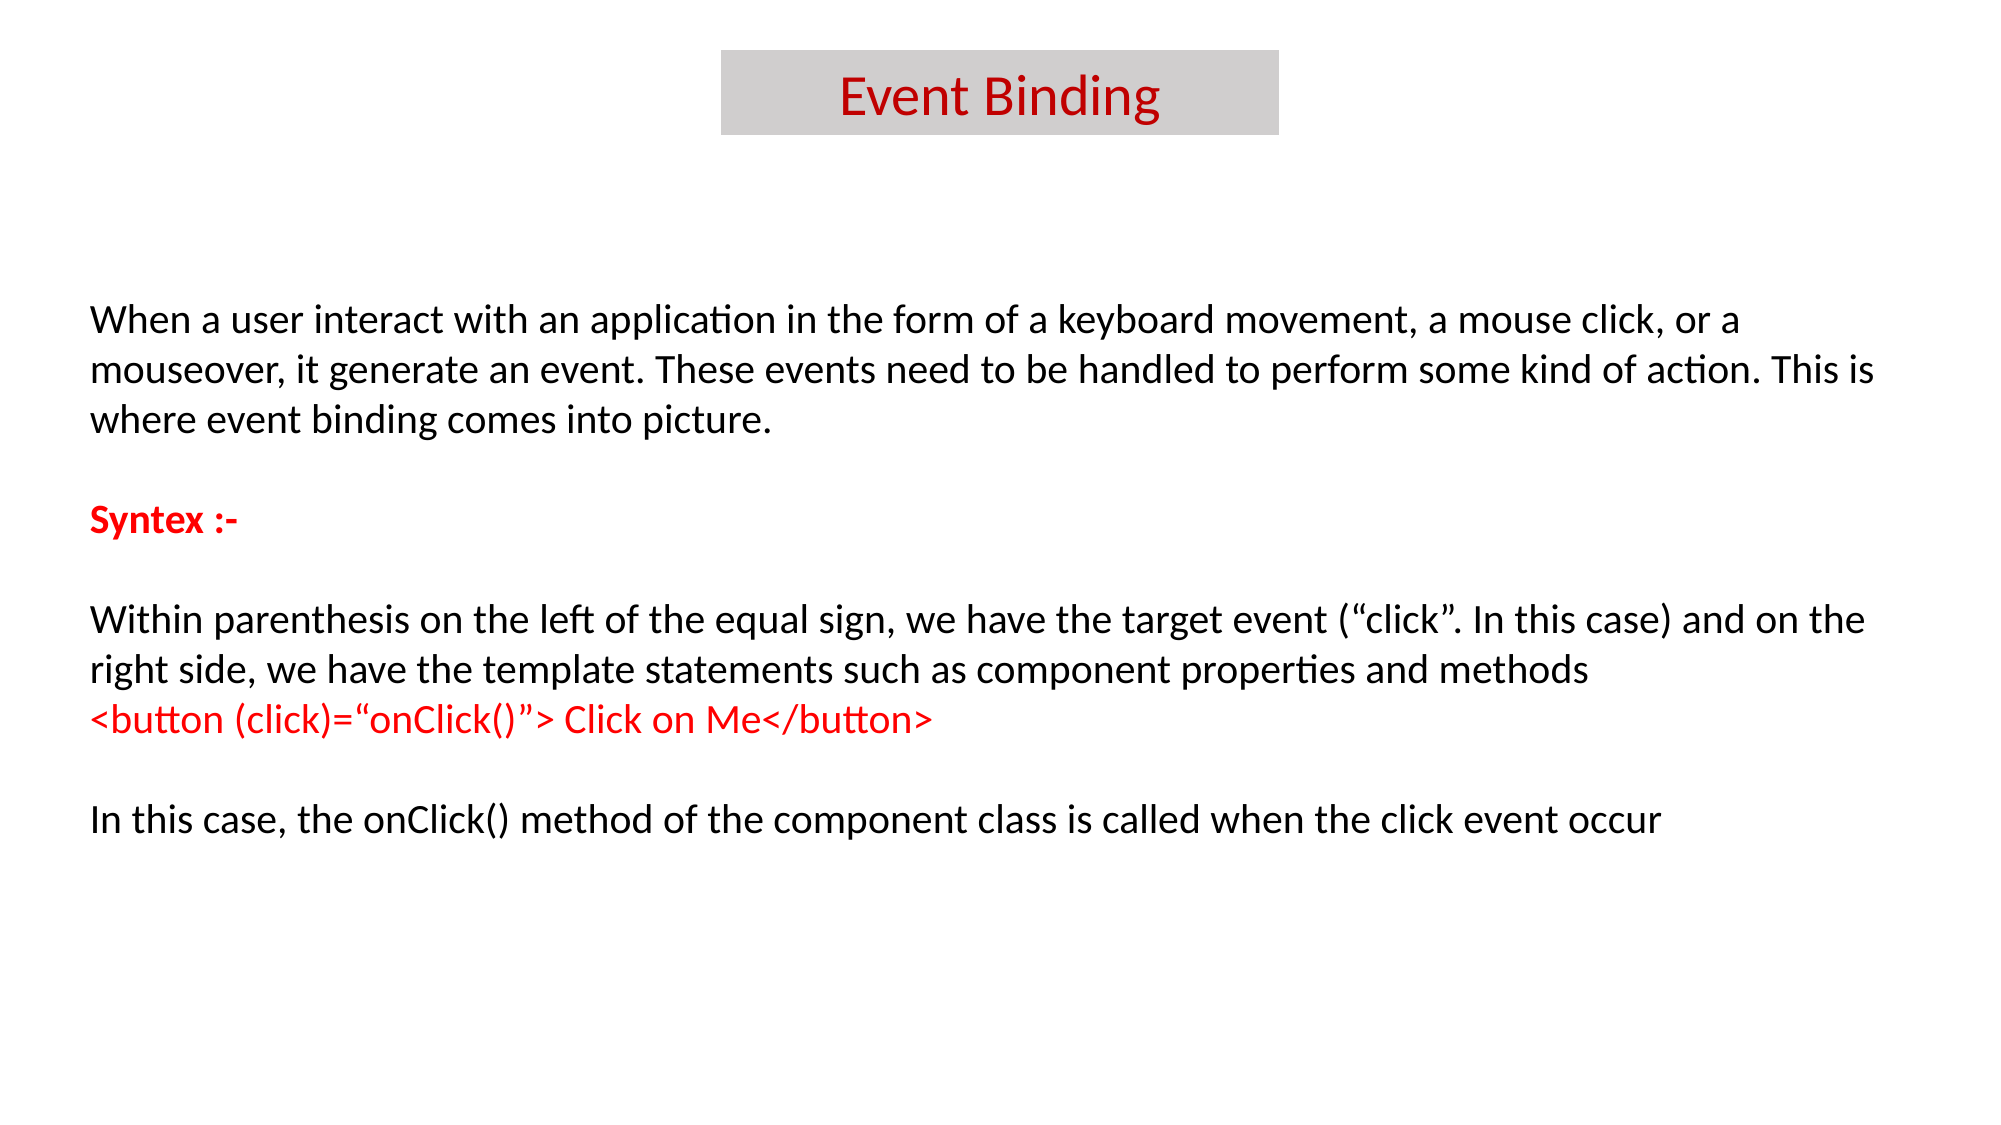

Event Binding
When a user interact with an application in the form of a keyboard movement, a mouse click, or a mouseover, it generate an event. These events need to be handled to perform some kind of action. This is where event binding comes into picture.

Syntex :-

Within parenthesis on the left of the equal sign, we have the target event (“click”. In this case) and on the right side, we have the template statements such as component properties and methods
<button (click)=“onClick()”> Click on Me</button>

In this case, the onClick() method of the component class is called when the click event occur